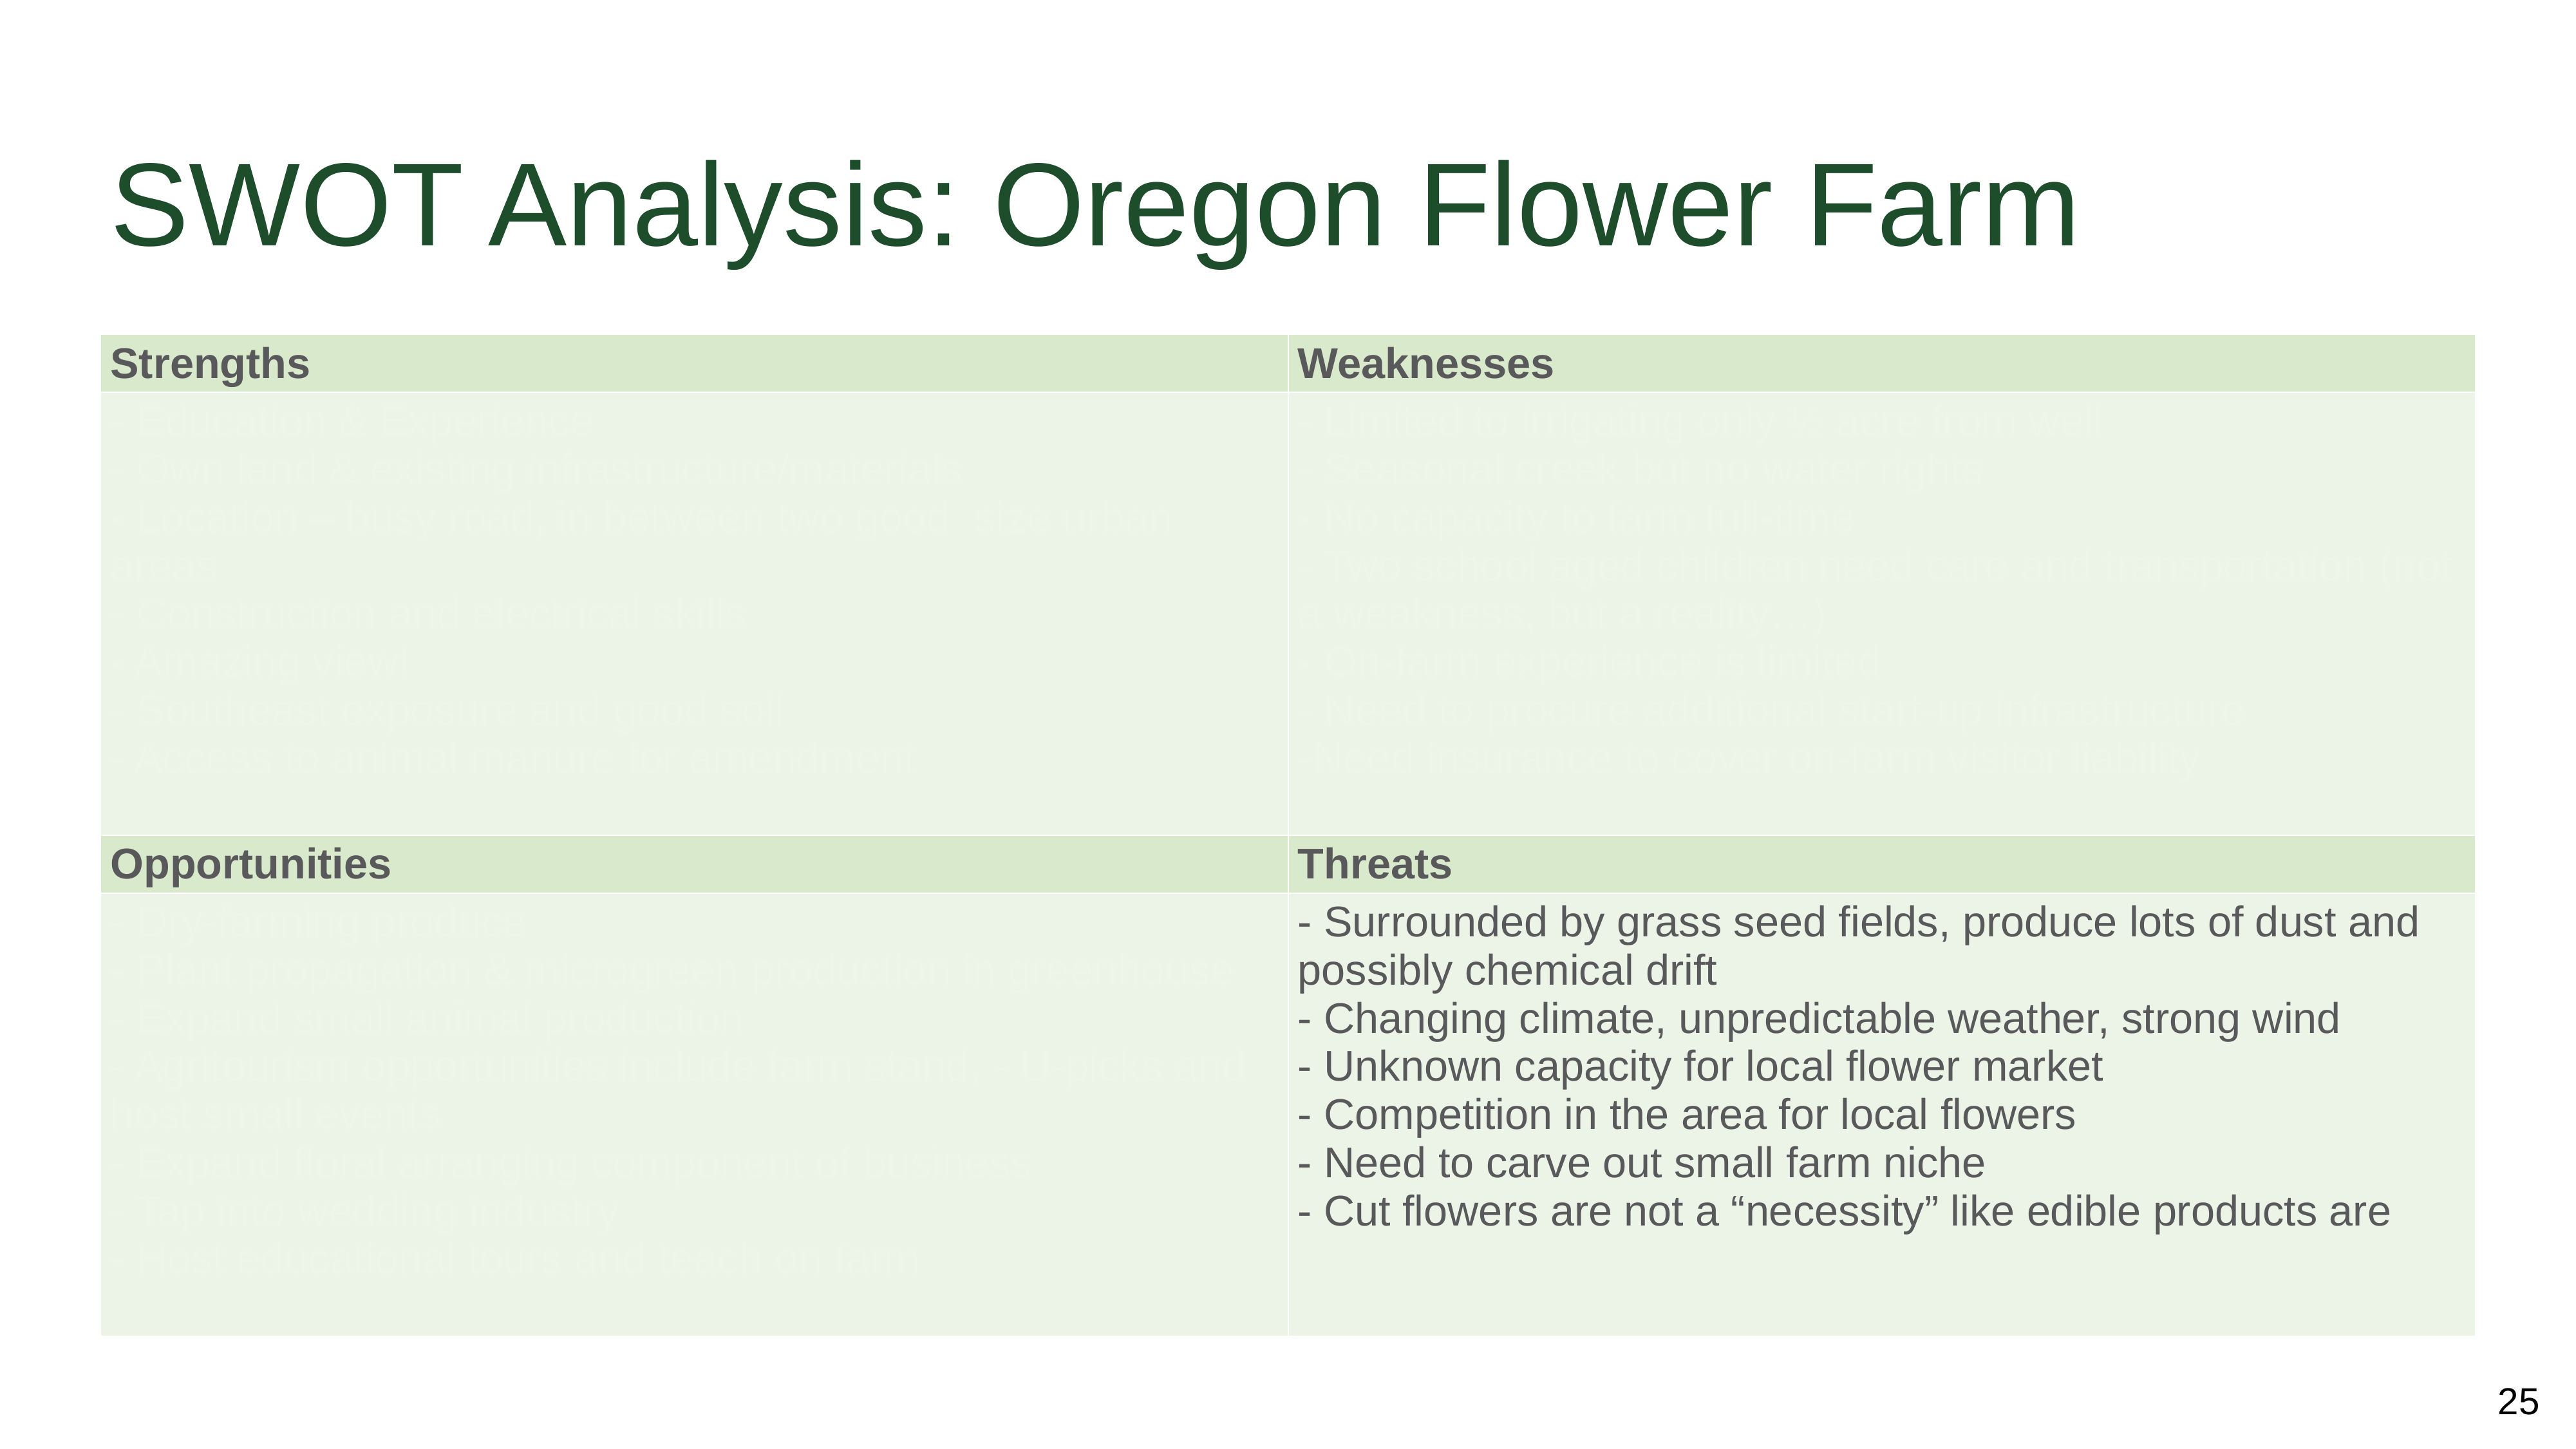

# SWOT Analysis: Oregon Flower Farm
| Strengths | Weaknesses |
| --- | --- |
| - Education & Experience - Own land & existing infrastructure/materials - Location – busy road, in between two good size urban areas - Construction and electrical skills - Amazing view! - Southeast exposure and good soil - Access to animal manure for amendment | - Limited to irrigating only ½ acre from well - Seasonal creek but no water rights - No capacity to farm full-time - Two school aged children need care and transportation (not a weakness, but a reality…) - On-farm experience is limited - Need to procure additional start-up infrastructure -Need insurance to cover on-farm visitor liability |
| Opportunities | Threats |
| - Dry-farming produce - Plant propagation & microgreen production in greenhouse - Expand small animal production - Agritourism opportunities include farm stand, - U-picks and host small events - Expand floral arranging component of business - Tap into wedding industry - Host educational tours and teach on farm | - Surrounded by grass seed fields, produce lots of dust and possibly chemical drift - Changing climate, unpredictable weather, strong wind - Unknown capacity for local flower market - Competition in the area for local flowers - Need to carve out small farm niche - Cut flowers are not a “necessity” like edible products are |
25